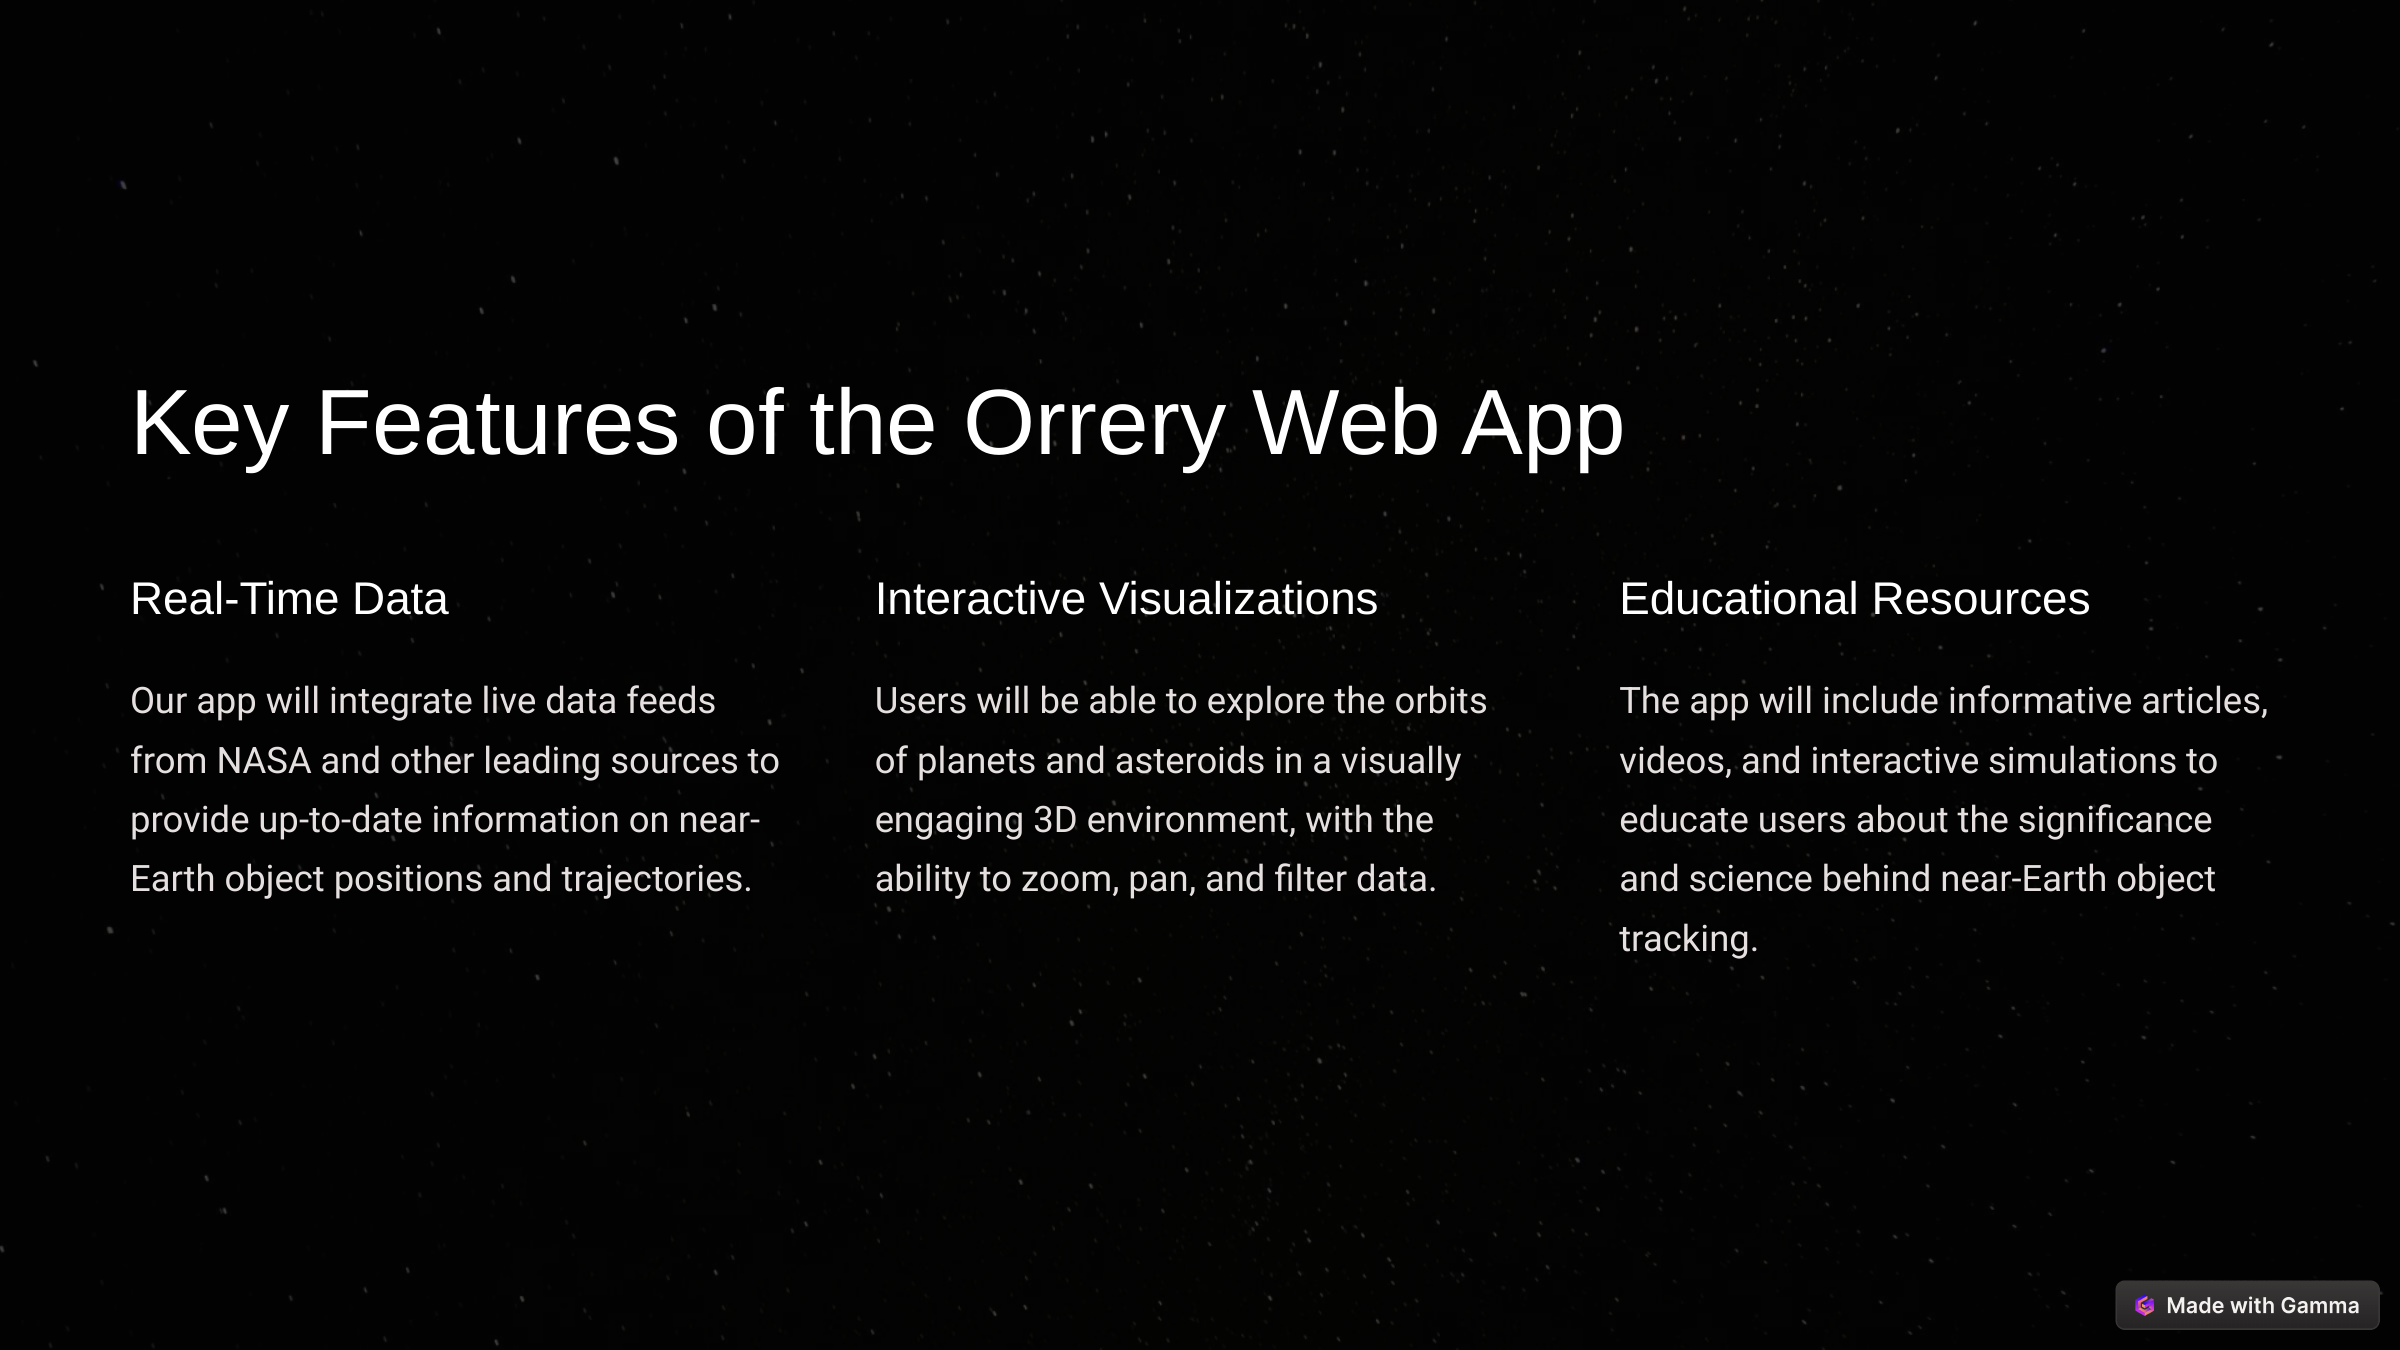

Key Features of the Orrery Web App
Real-Time Data
Interactive Visualizations
Educational Resources
Our app will integrate live data feeds from NASA and other leading sources to provide up-to-date information on near-Earth object positions and trajectories.
Users will be able to explore the orbits of planets and asteroids in a visually engaging 3D environment, with the ability to zoom, pan, and filter data.
The app will include informative articles, videos, and interactive simulations to educate users about the significance and science behind near-Earth object tracking.